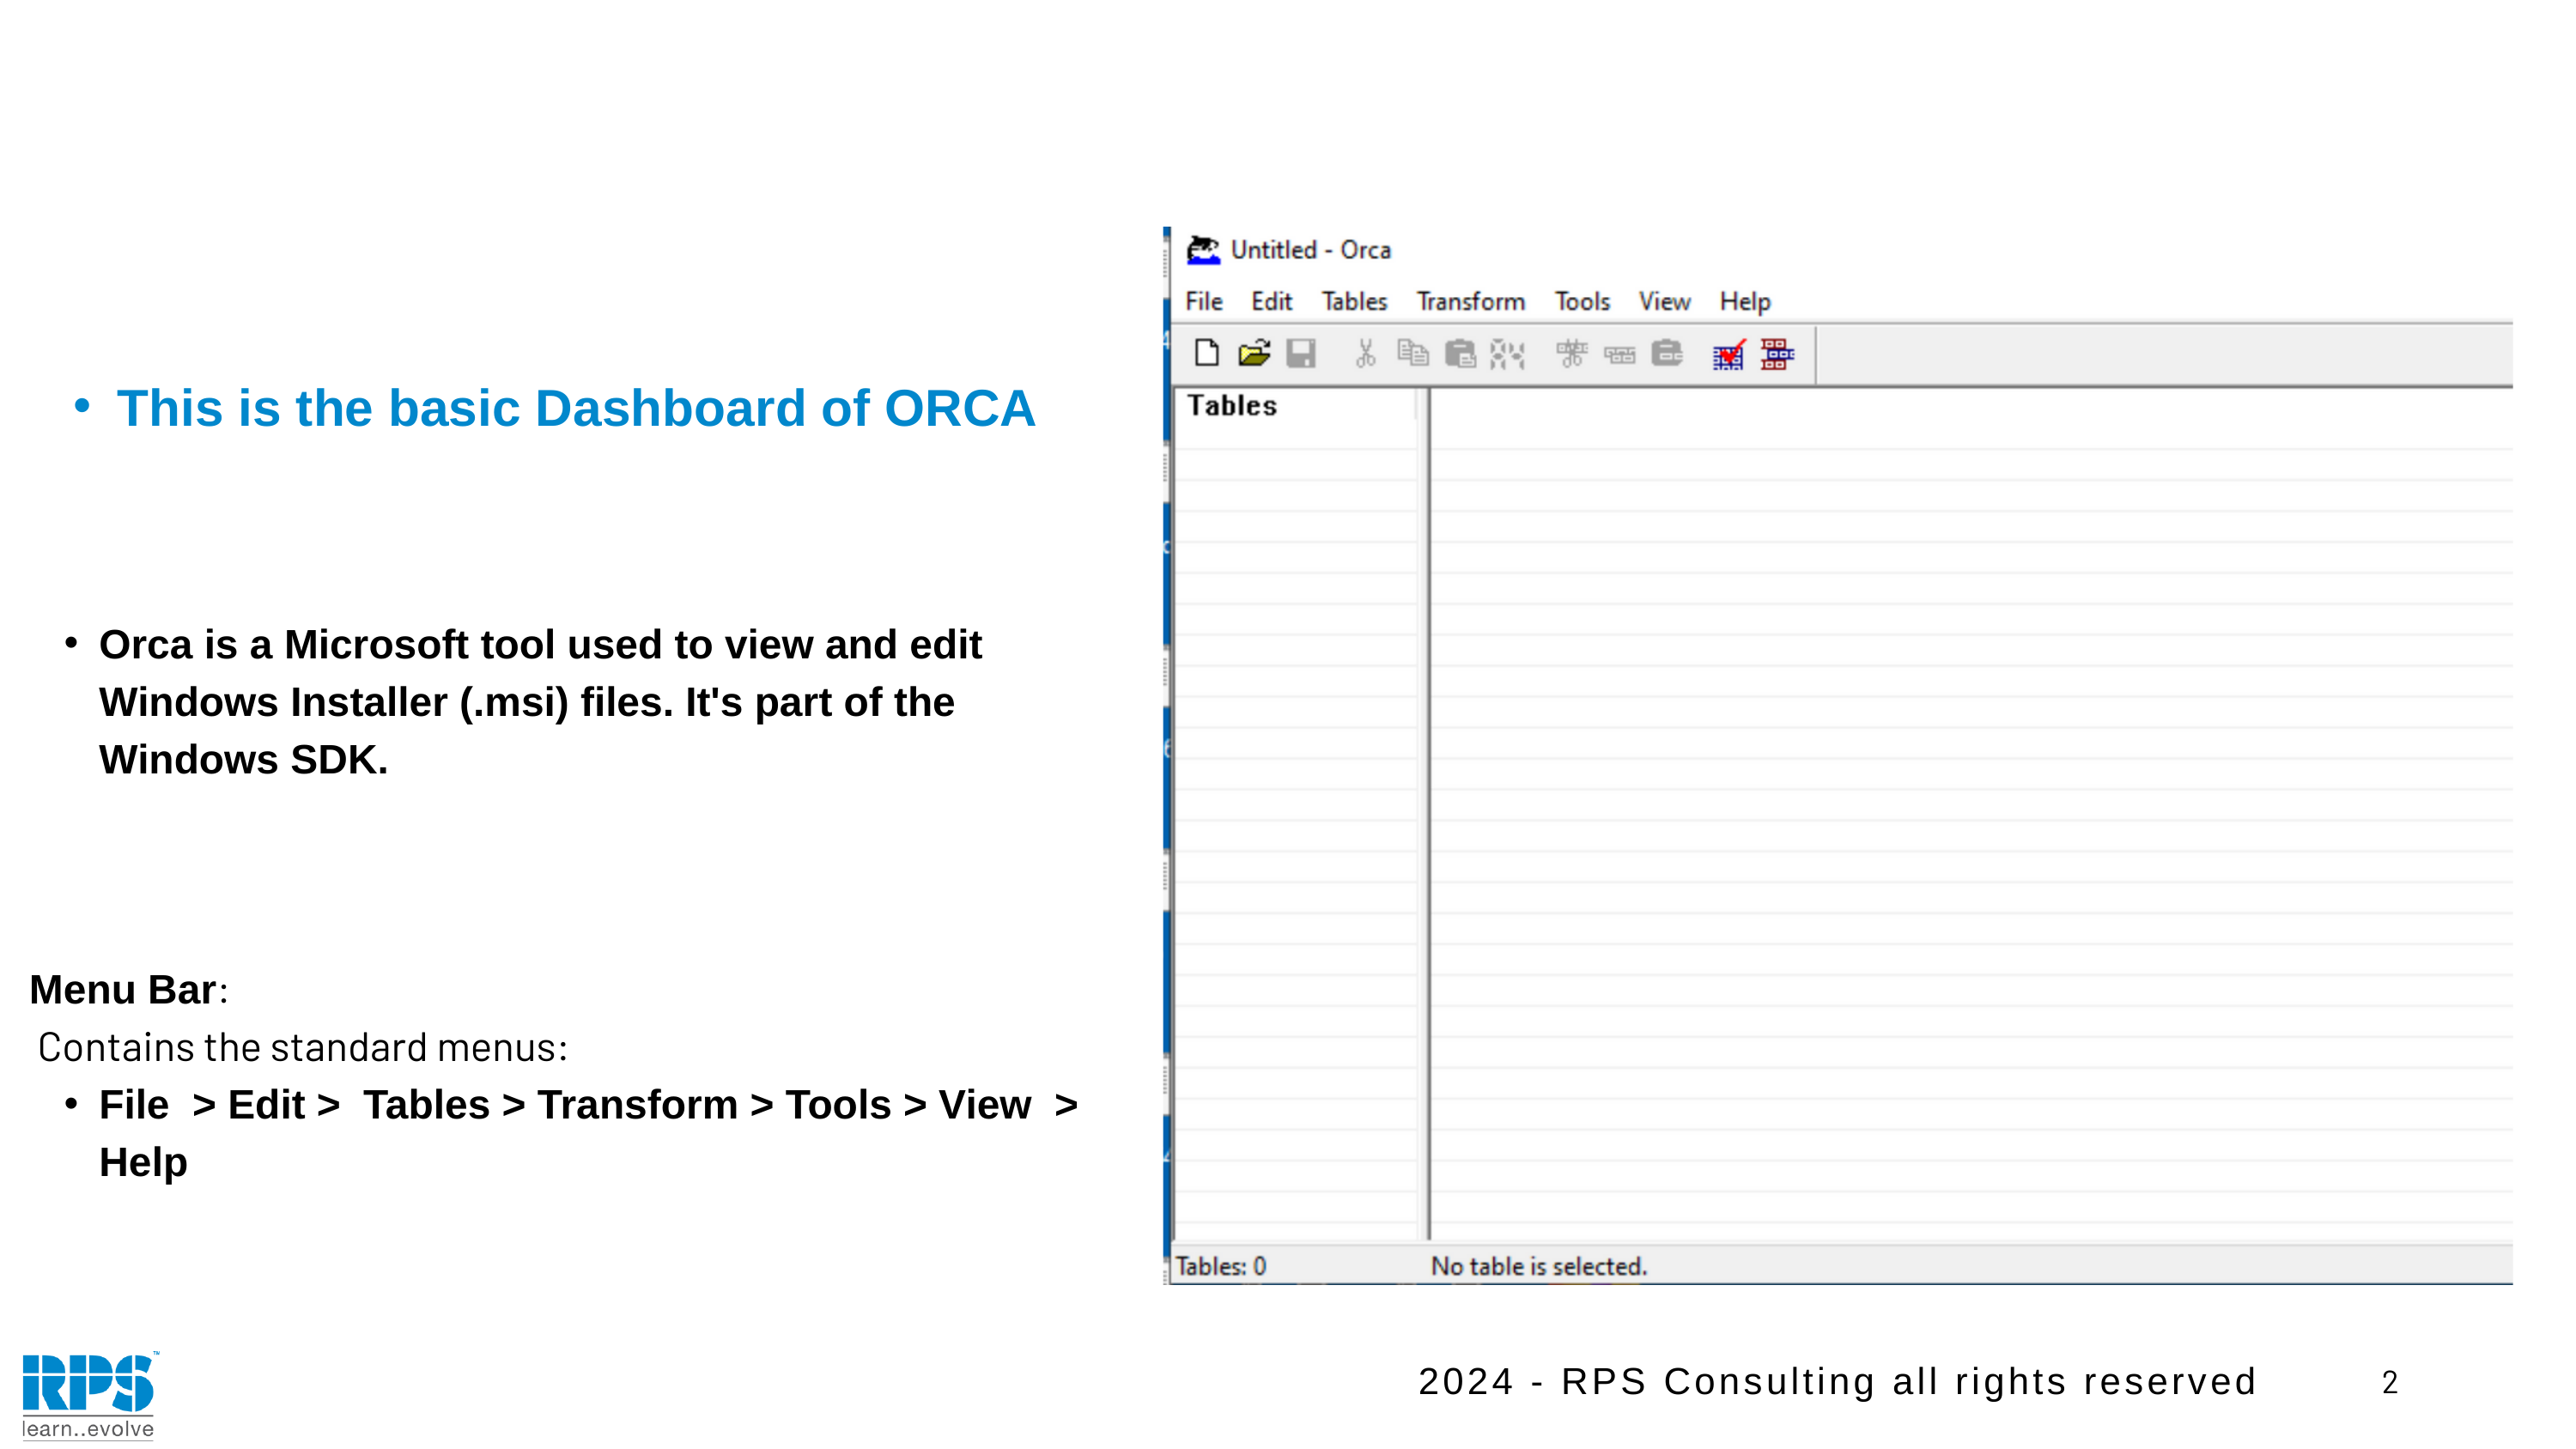

This is the basic Dashboard of ORCA

Orca is a Microsoft tool used to view and edit Windows Installer (.msi) files. It's part of the Windows SDK.

Menu Bar:
 Contains the standard menus:
File  > Edit >  Tables > Transform > Tools > View  > Help

2
2024 - RPS Consulting all rights reserved